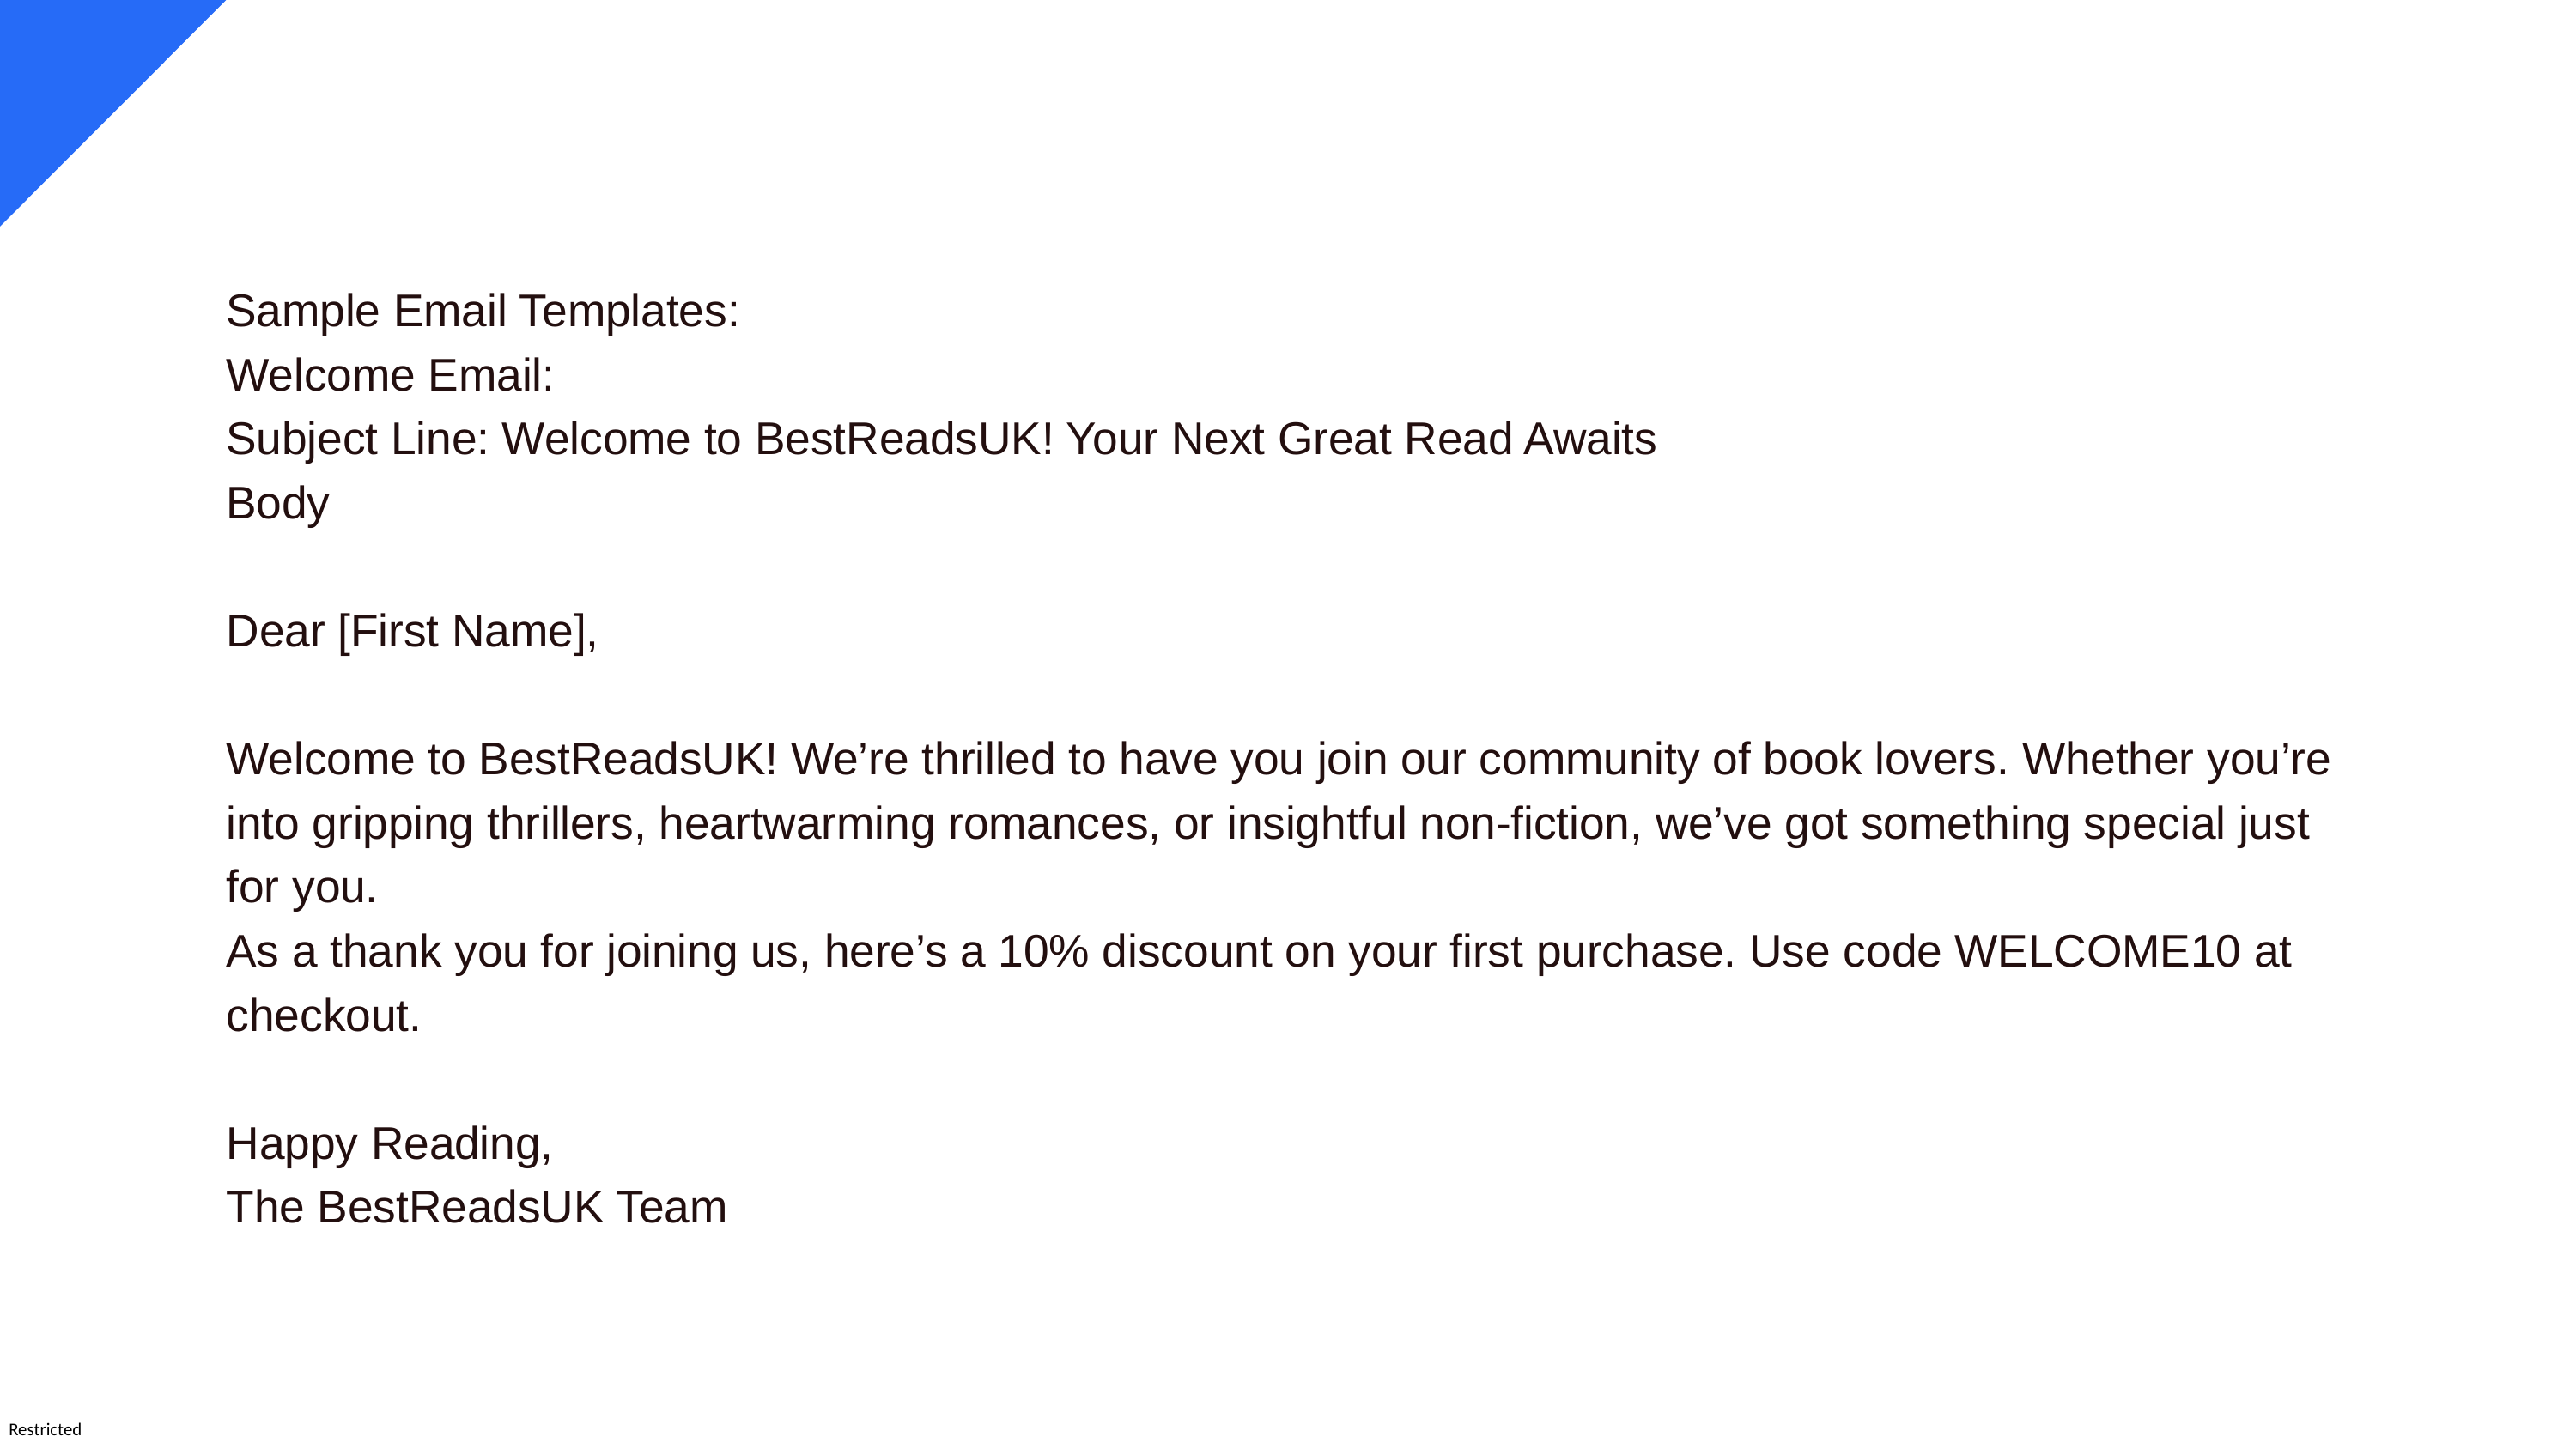

Sample Email Templates:
Welcome Email:
Subject Line: Welcome to BestReadsUK! Your Next Great Read Awaits
Body

Dear [First Name],

Welcome to BestReadsUK! We’re thrilled to have you join our community of book lovers. Whether you’re into gripping thrillers, heartwarming romances, or insightful non-fiction, we’ve got something special just for you.
As a thank you for joining us, here’s a 10% discount on your first purchase. Use code WELCOME10 at checkout.

Happy Reading,
The BestReadsUK Team

+123-456-7890